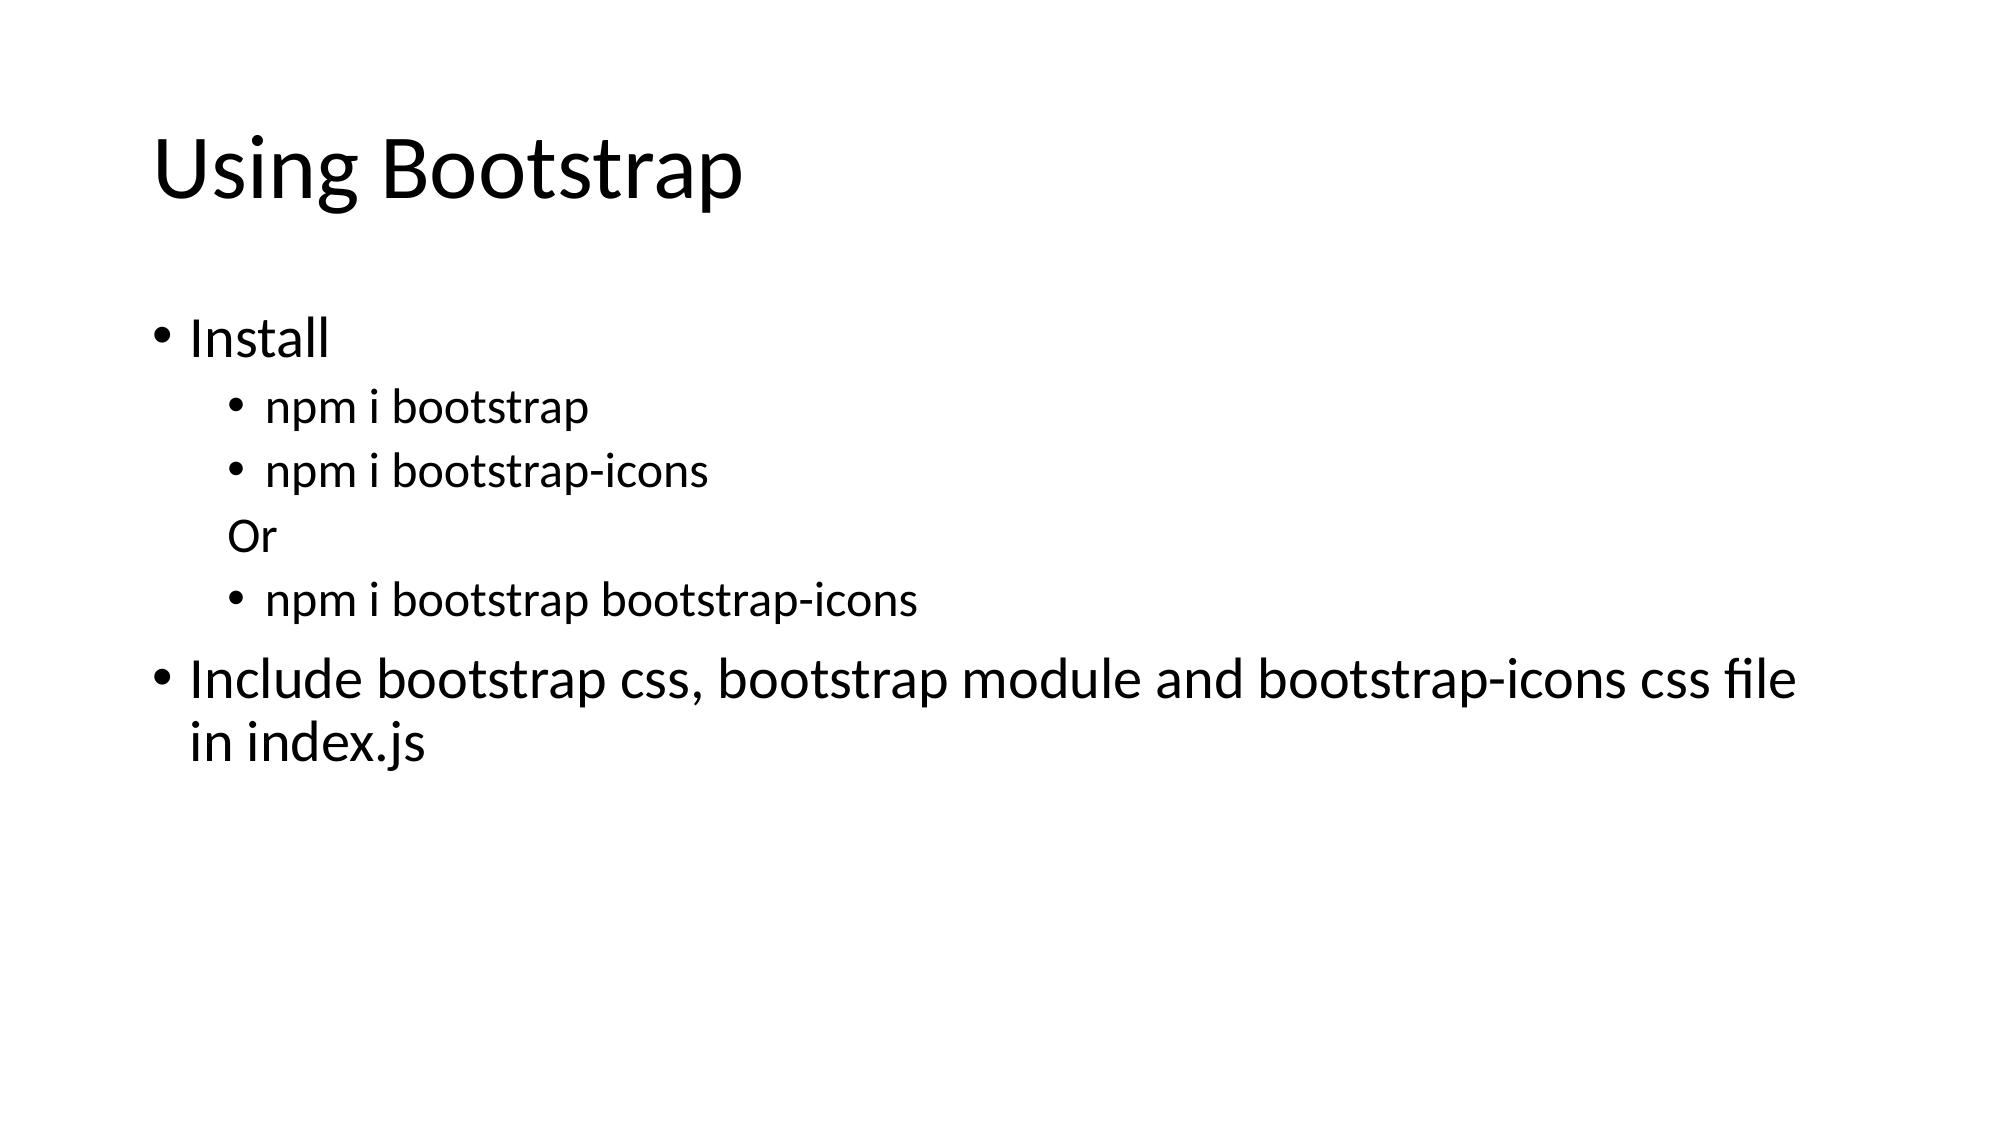

# Using Bootstrap
Install
npm i bootstrap
npm i bootstrap-icons
Or
npm i bootstrap bootstrap-icons
Include bootstrap css, bootstrap module and bootstrap-icons css file in index.js